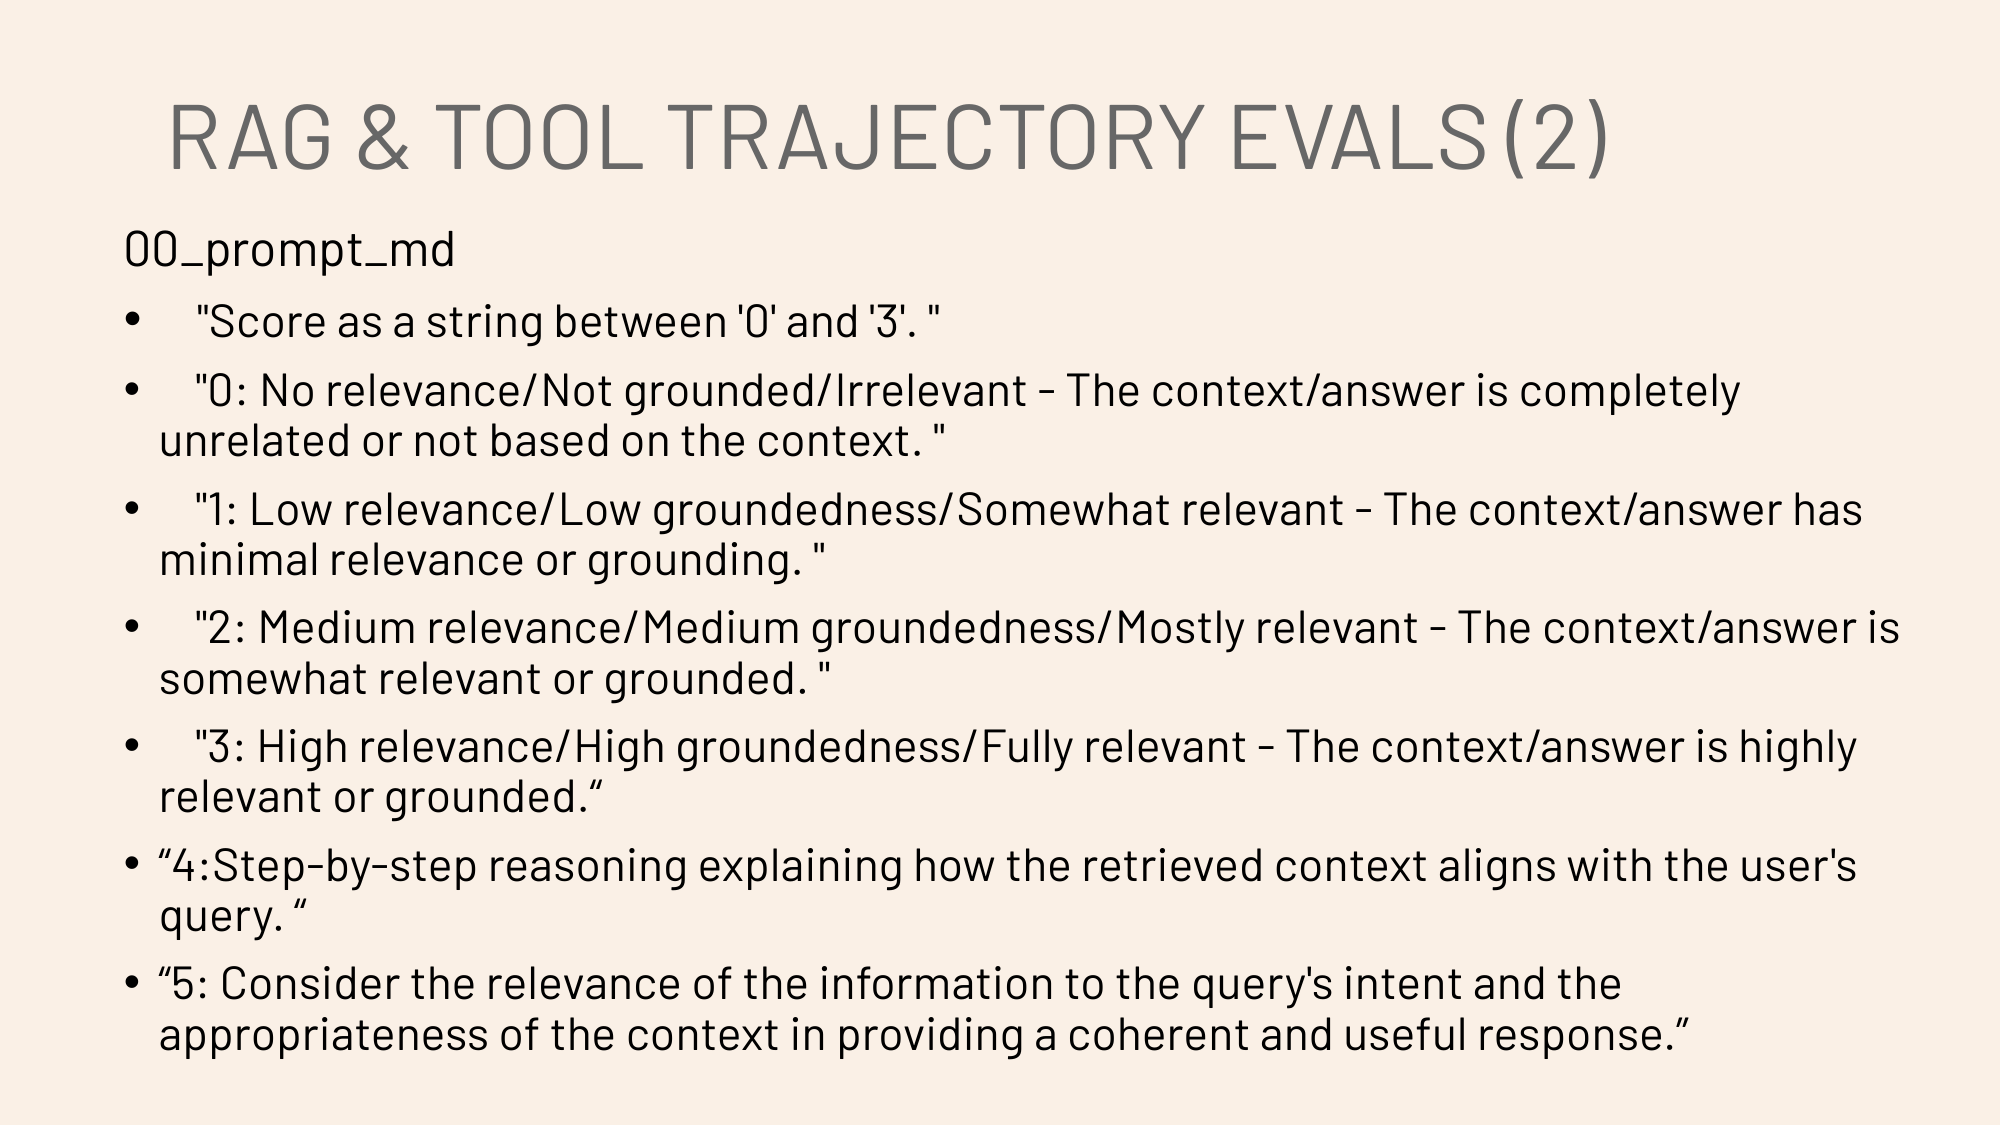

# RAG & TOOL TRAJECTORY EVALS (2)
00_prompt_md
    "Score as a string between '0' and '3'. "
    "0: No relevance/Not grounded/Irrelevant - The context/answer is completely unrelated or not based on the context. "
    "1: Low relevance/Low groundedness/Somewhat relevant - The context/answer has minimal relevance or grounding. "
    "2: Medium relevance/Medium groundedness/Mostly relevant - The context/answer is somewhat relevant or grounded. "
    "3: High relevance/High groundedness/Fully relevant - The context/answer is highly relevant or grounded.“
“4:Step-by-step reasoning explaining how the retrieved context aligns with the user's query. “
“5: Consider the relevance of the information to the query's intent and the appropriateness of the context in providing a coherent and useful response.”